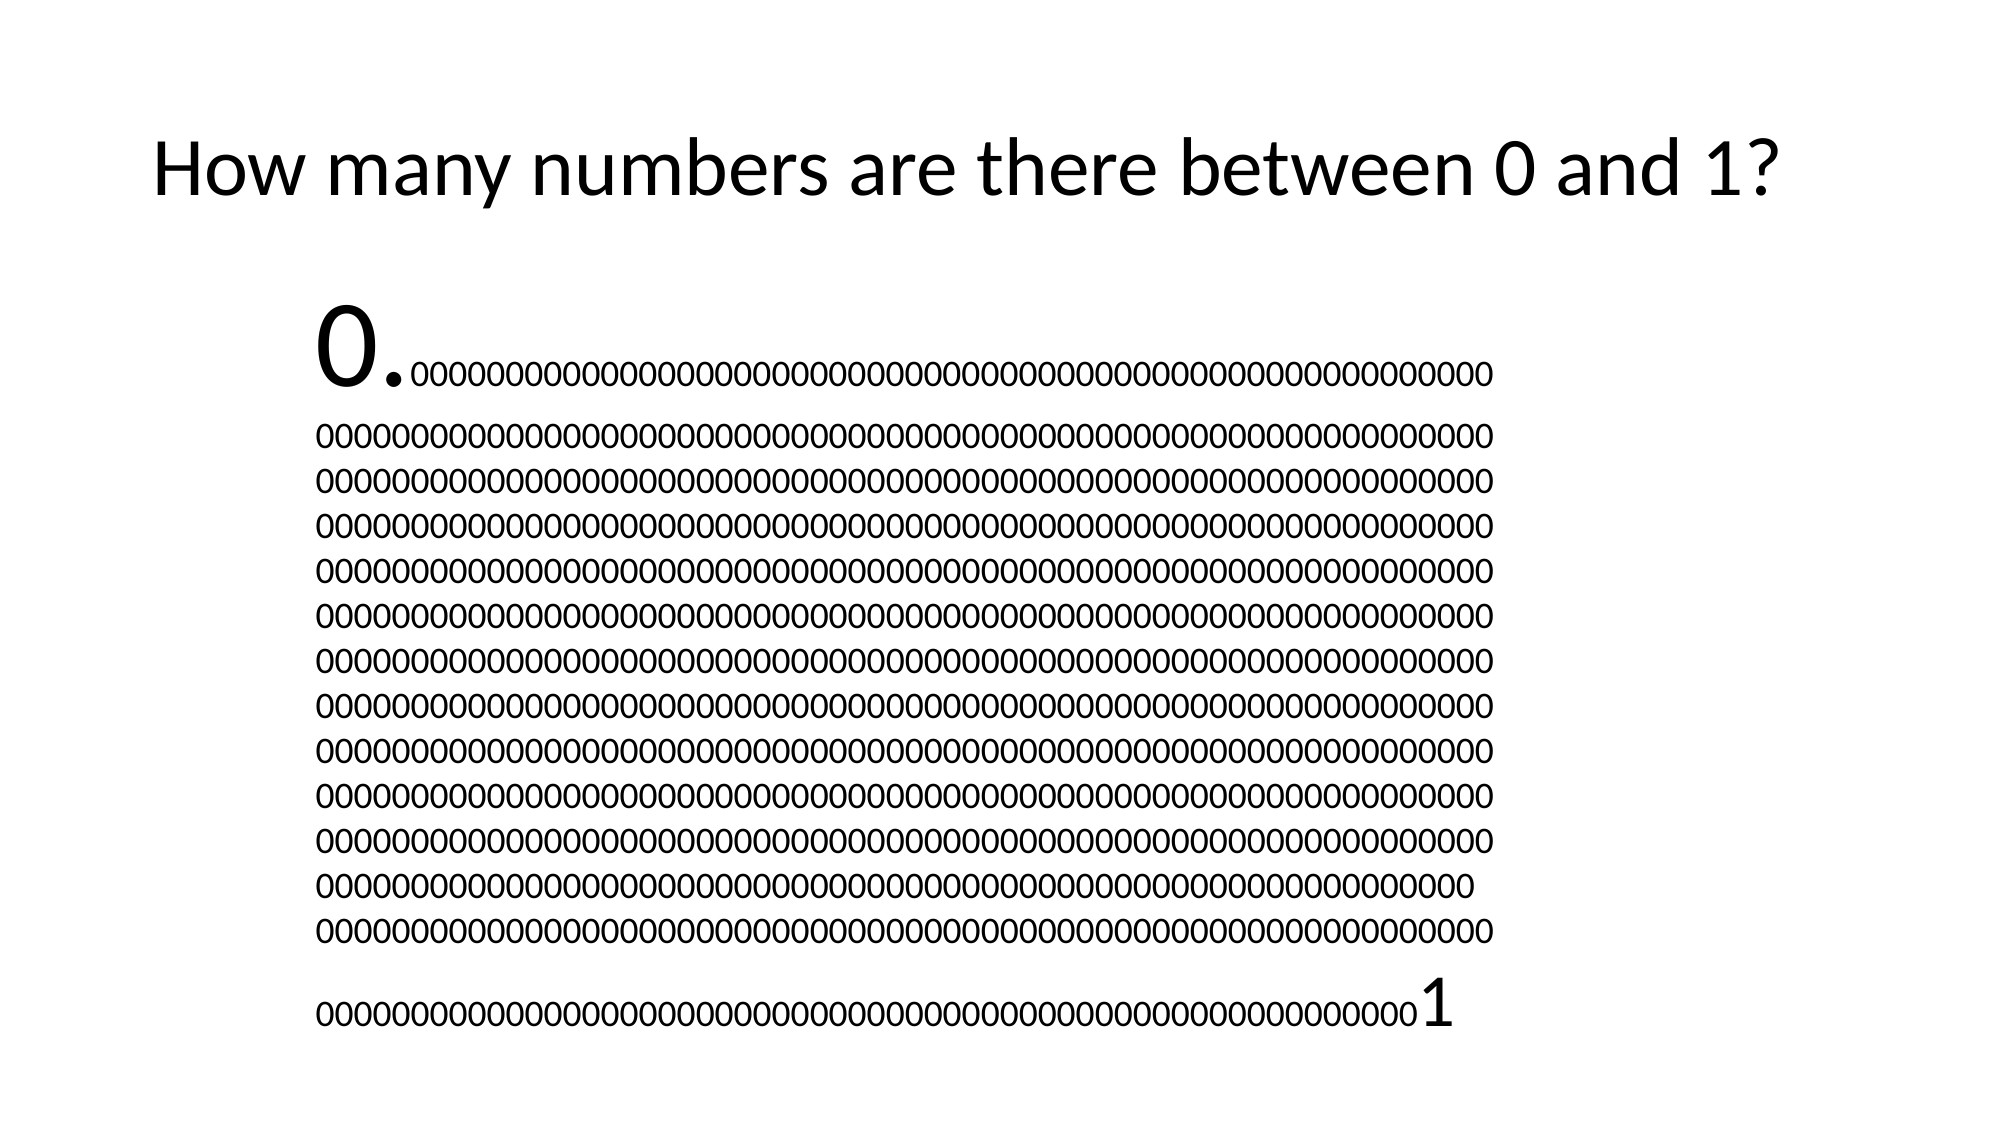

# How many numbers are there between 0 and 1?
0.000000000000000000000000000000000000000000000000000000000000000000000000000000000000000000000000000000000000000000000000000000000000000000000000000000000000000000000000000000000000000000000000000000000000000000000000000000000000000000000000000000000000000000000000000000000000000000000000000000000000000000000000000000000000000000000000000000000000000000000000000000000000000000000000000000000000000000000000000000000000000000000000000000000000000000000000000000000000000000000000000000000000000000000000000000000000000000000000000000000000000000000000000000000000000000000000000000000000000000000000000000000000000
000000000000000000000000000000000000000000000000000000000000000000000000000000000000000000000000000000000000000000000000000
0000000000000000000000000000000000000000000000000000000000000000000000000000000000000000000000000000000000000000000000001